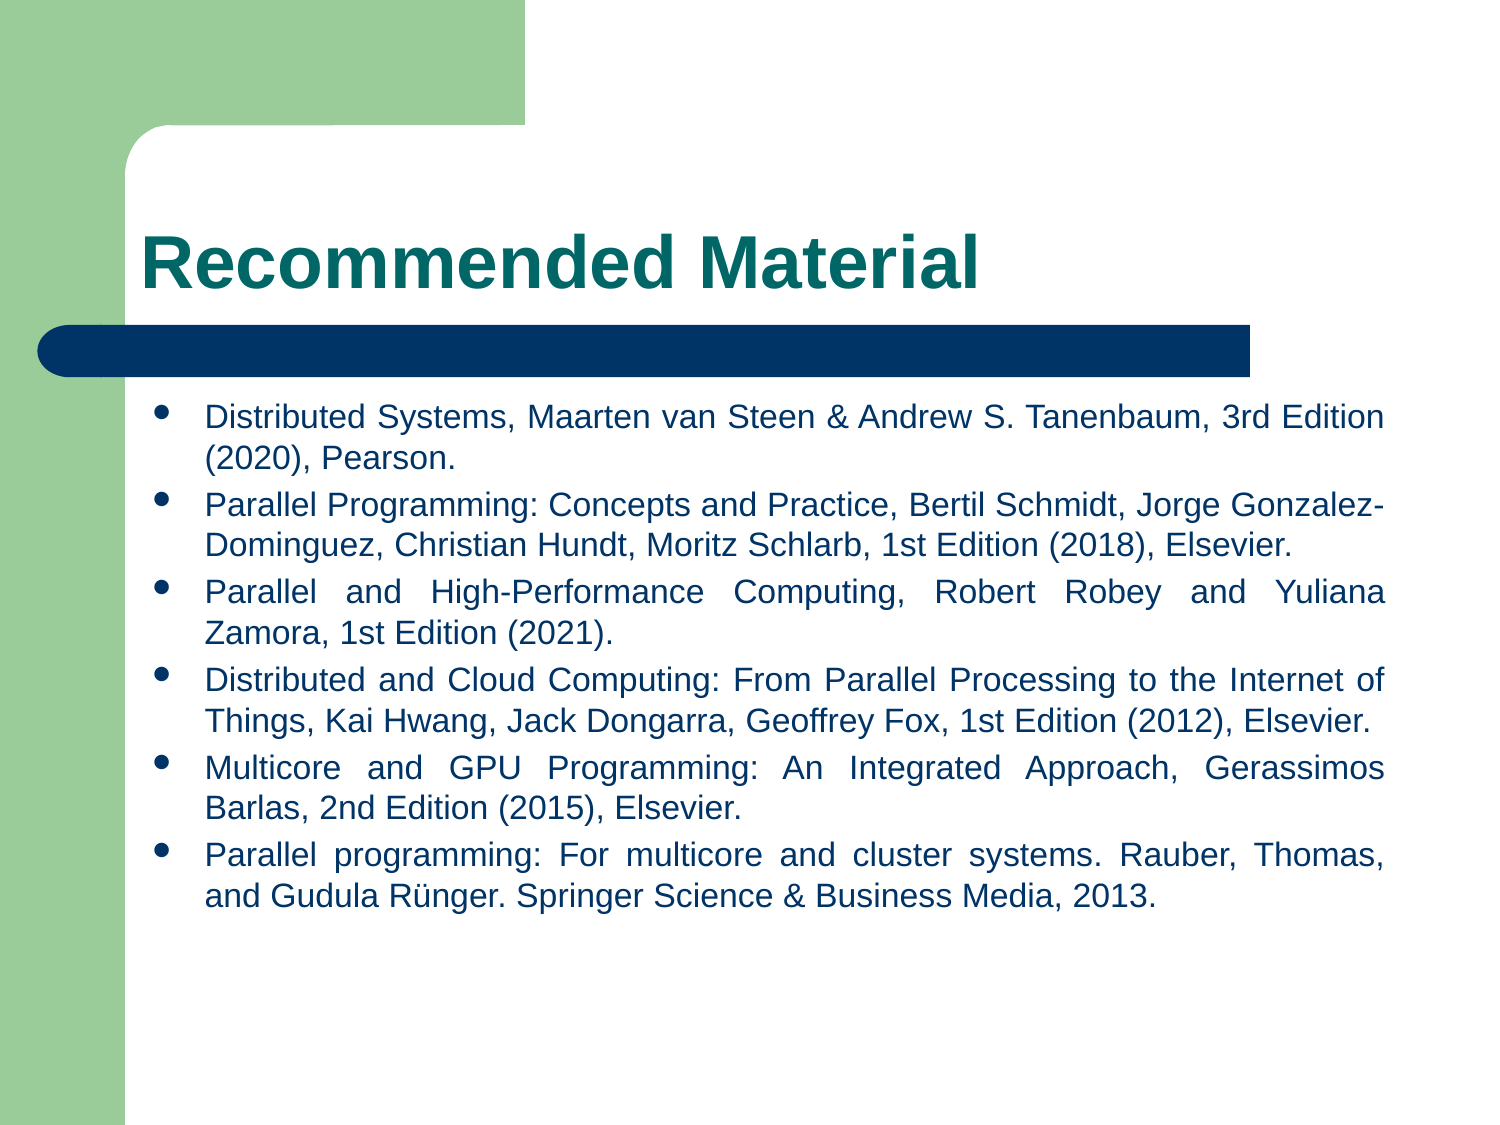

# Recommended Material
Distributed Systems, Maarten van Steen & Andrew S. Tanenbaum, 3rd Edition (2020), Pearson.
Parallel Programming: Concepts and Practice, Bertil Schmidt, Jorge Gonzalez-Dominguez, Christian Hundt, Moritz Schlarb, 1st Edition (2018), Elsevier.
Parallel and High-Performance Computing, Robert Robey and Yuliana Zamora, 1st Edition (2021).
Distributed and Cloud Computing: From Parallel Processing to the Internet of Things, Kai Hwang, Jack Dongarra, Geoffrey Fox, 1st Edition (2012), Elsevier.
Multicore and GPU Programming: An Integrated Approach, Gerassimos Barlas, 2nd Edition (2015), Elsevier.
Parallel programming: For multicore and cluster systems. Rauber, Thomas, and Gudula Rünger. Springer Science & Business Media, 2013.